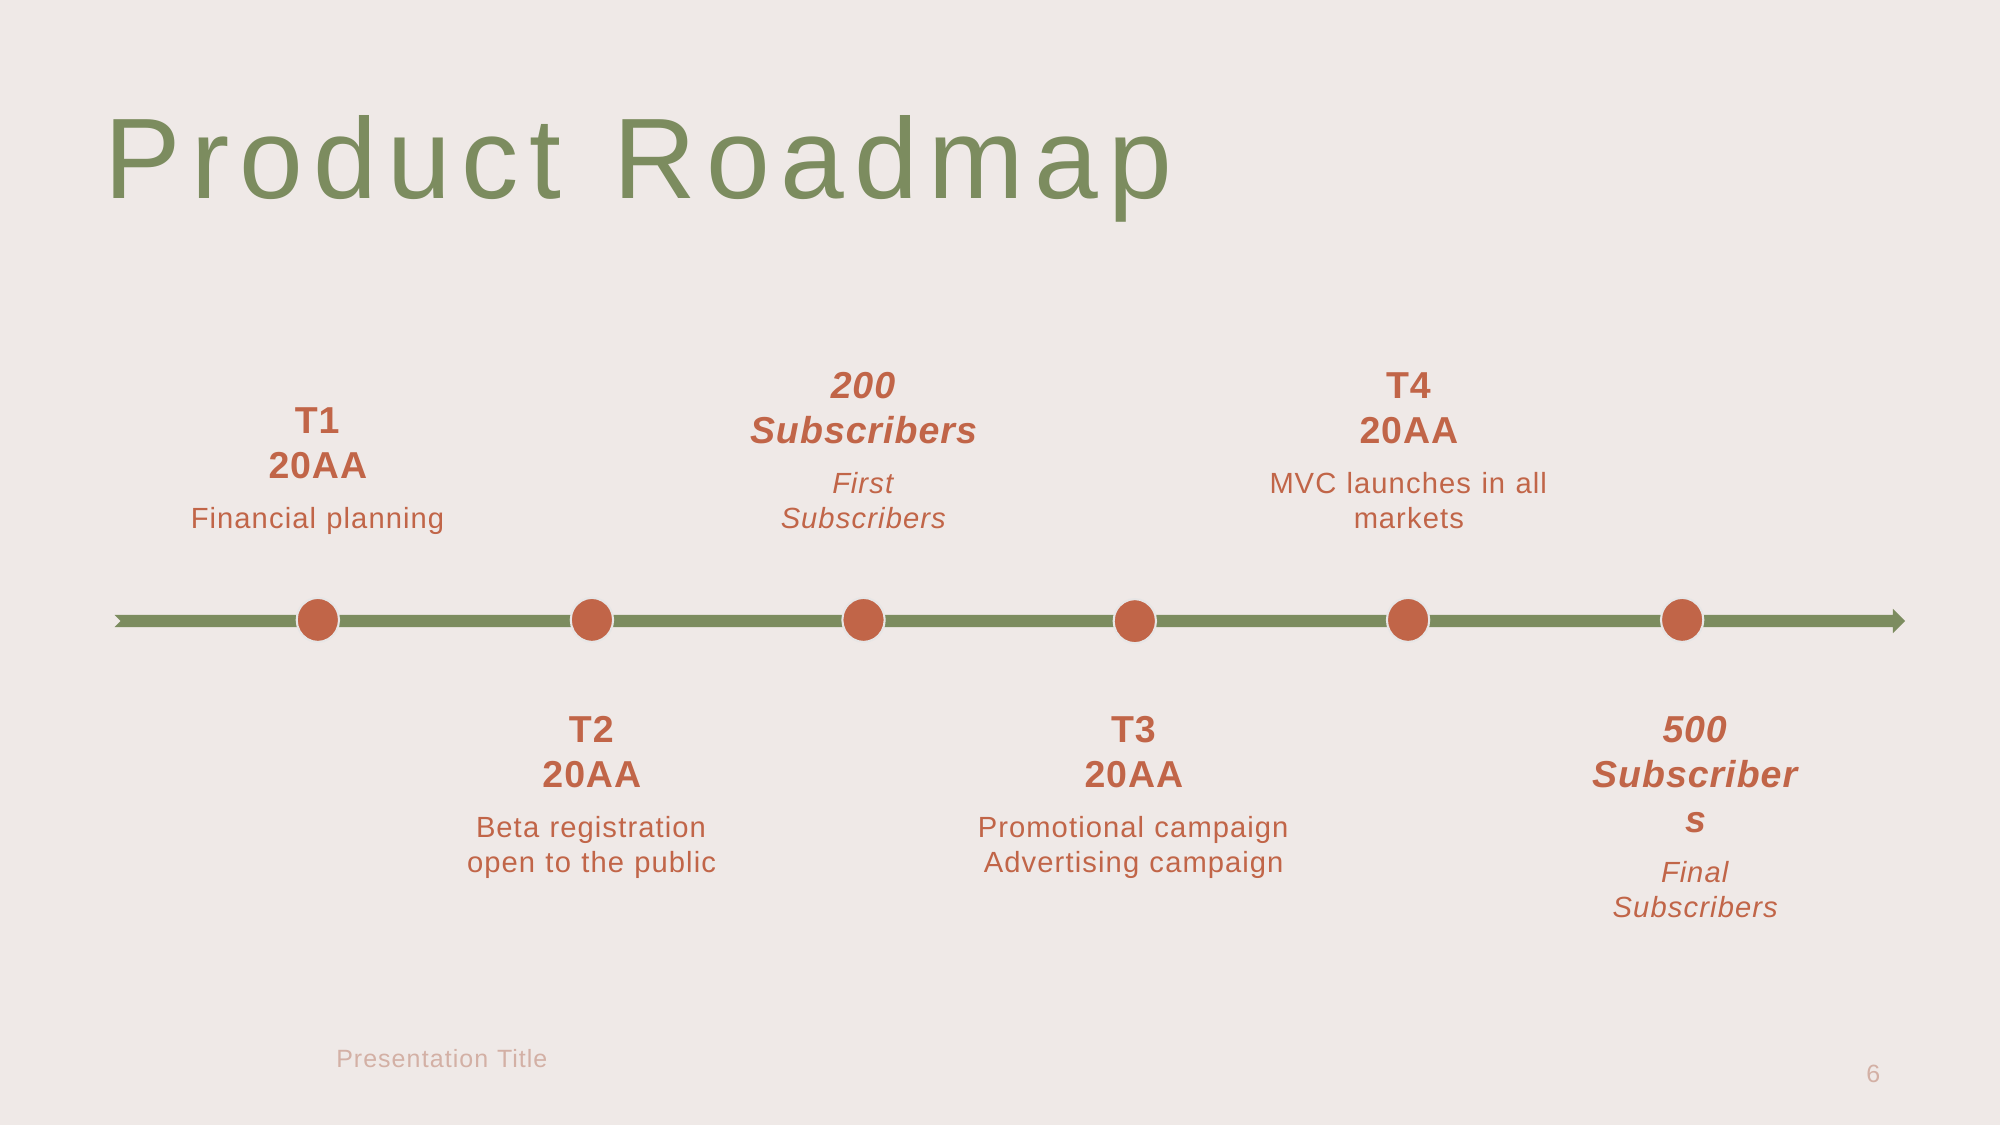

# Product Roadmap

T1
20AA
Financial planning
200 Subscribers
First
Subscribers
T4
20AA
MVC launches in all markets

T2
20AA
Beta registration open to the public

T3
20AA
Promotional campaign
Advertising campaign

500 Subscribers
Final
Subscribers

Presentation Title

6